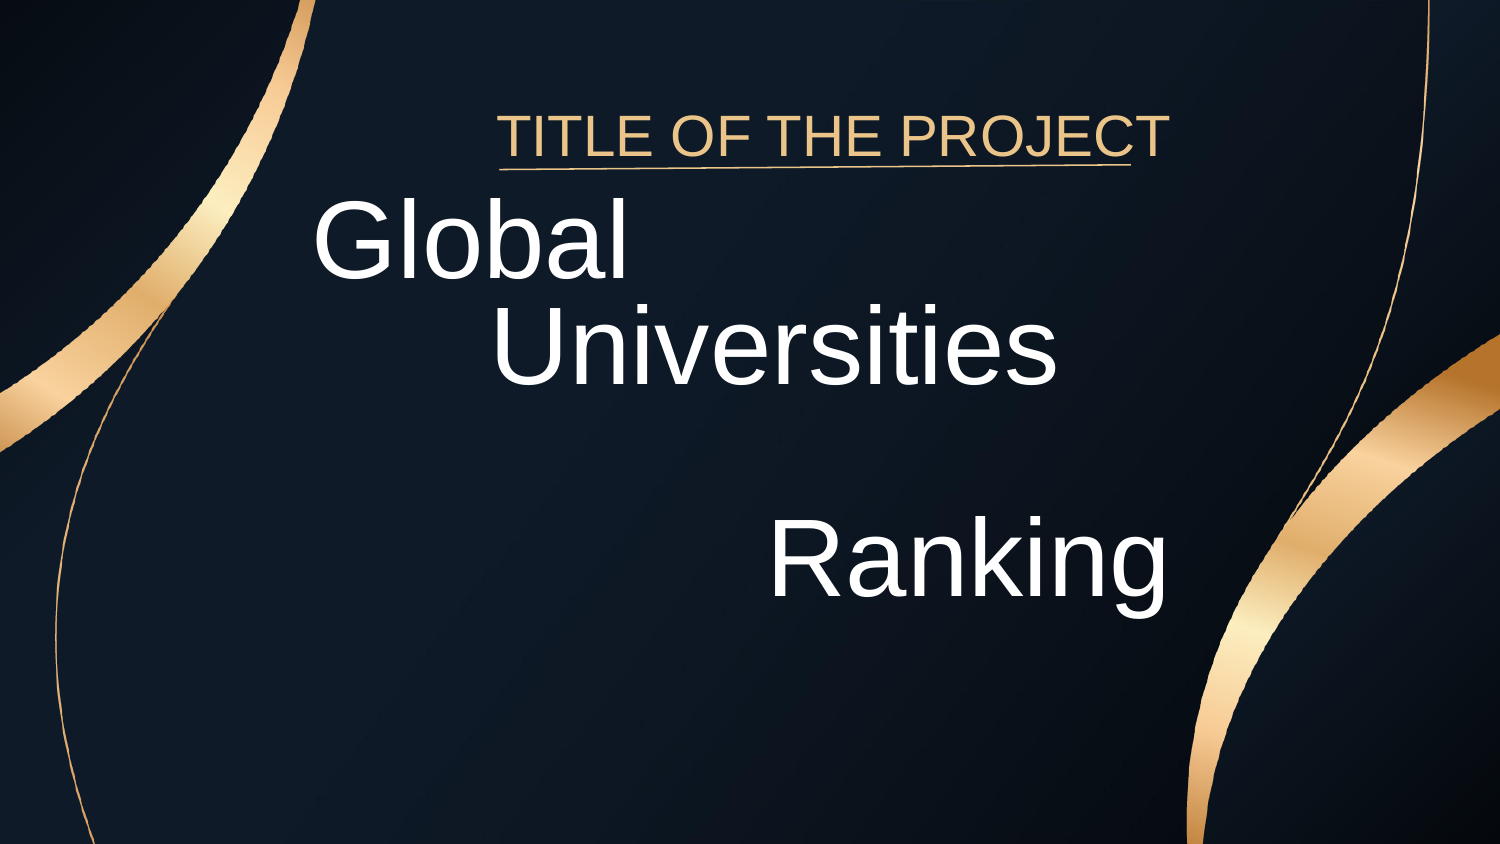

TITLE OF THE PROJECT
# Global
        Universities
                 Ranking